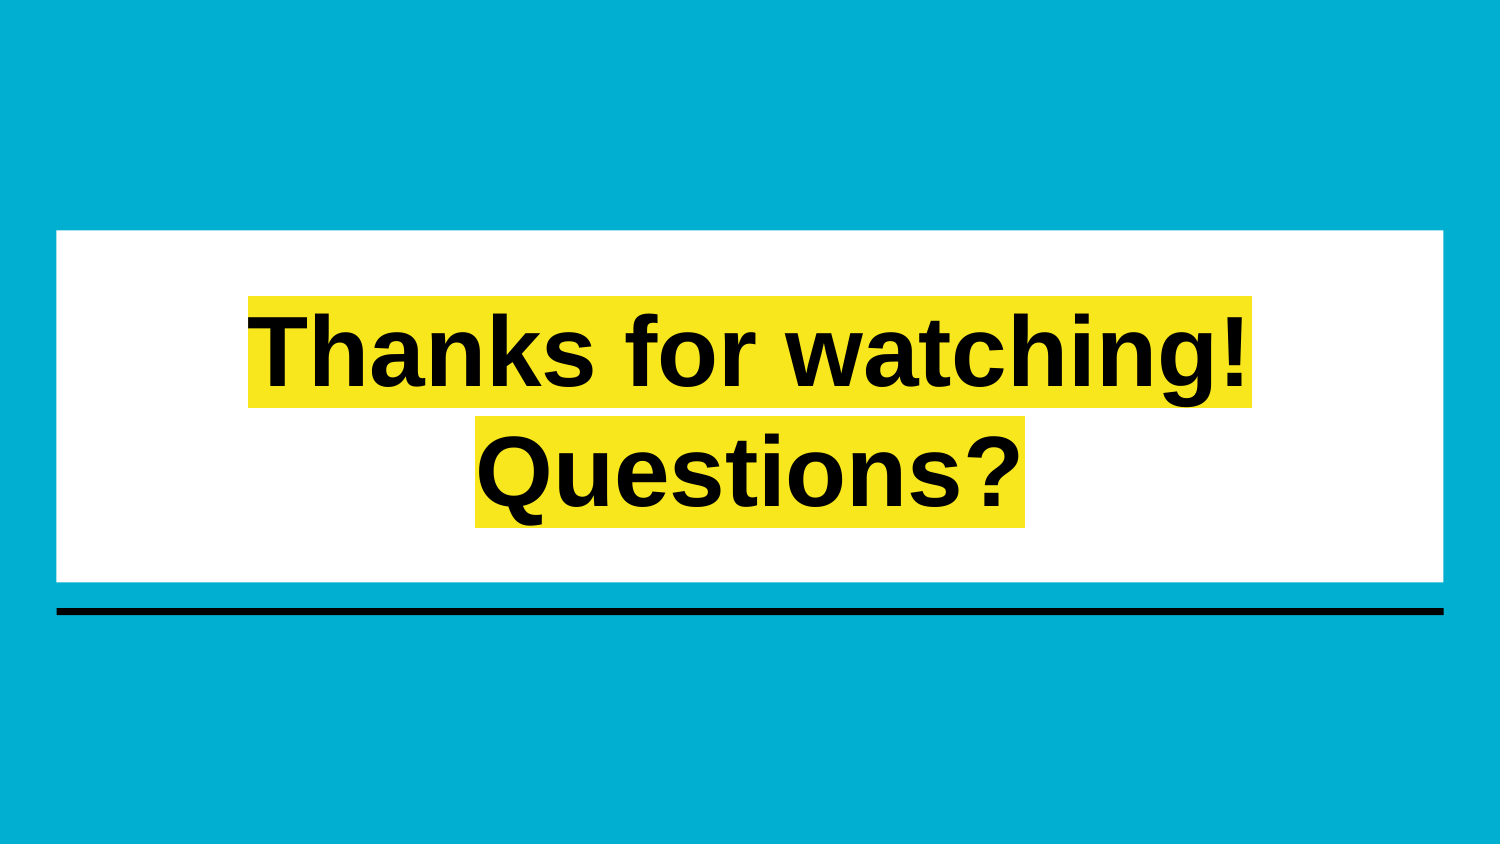

Thanks for watching!
Questions?
# Thanks for watching!
Questions?